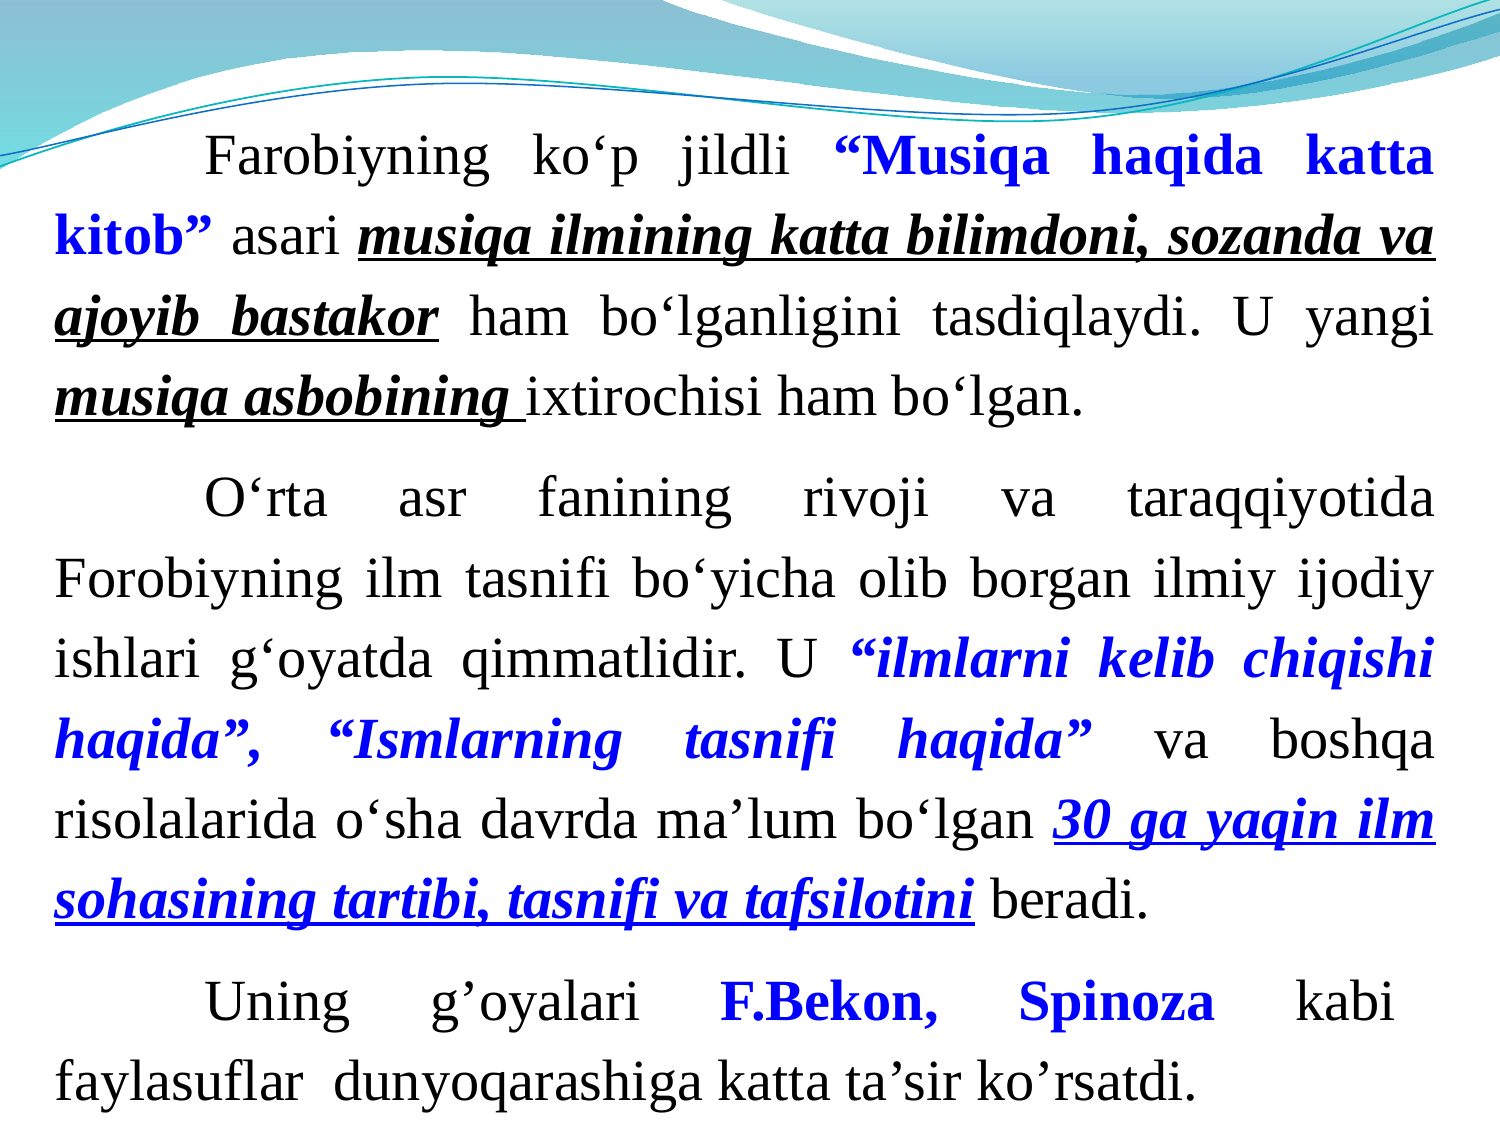

Farobiyning ko‘p jildli “Musiqa haqida katta kitob” asari musiqa ilmining katta bilimdoni, sozanda va ajoyib bastakor ham bo‘lganligini tasdiqlaydi. U yangi musiqa asbobining ixtirochisi ham bo‘lgan.
	O‘rta asr fanining rivoji va taraqqiyotida Forobiyning ilm tasnifi bo‘yicha olib borgan ilmiy ijodiy ishlari g‘oyatda qimmatlidir. U “ilmlarni kelib chiqishi haqida”, “Ismlarning tasnifi haqida” va boshqa risolalarida o‘sha davrda ma’lum bo‘lgan 30 ga yaqin ilm sohasining tartibi, tasnifi va tafsilotini beradi.
	Uning  g’oyalari  F.Bekon,  Spinoza  kabi  faylasuflar  dunyoqarashiga katta ta’sir ko’rsatdi.